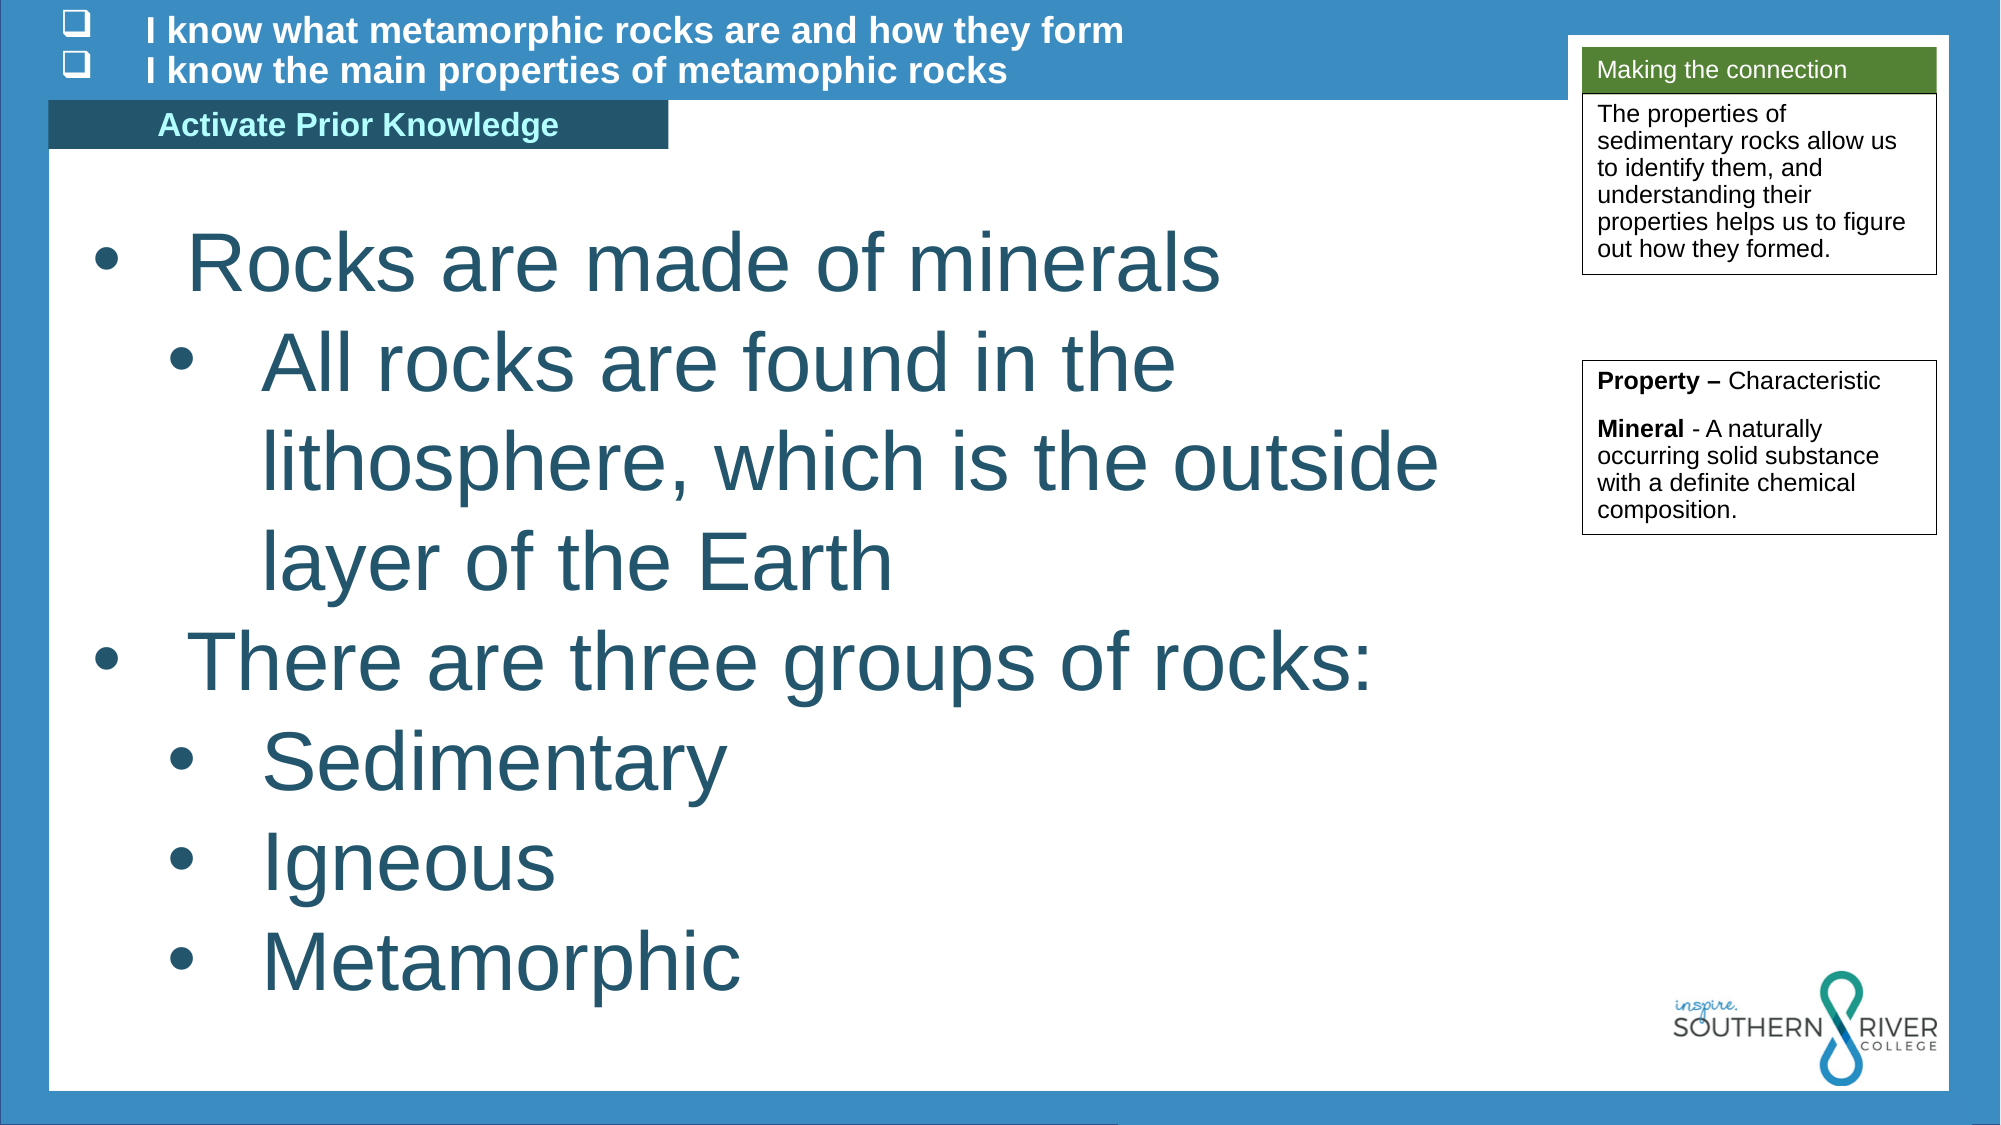

I know what metamorphic rocks are and how they form
 I know the main properties of metamophic rocks

Making the connection
The properties of sedimentary rocks allow us to identify them, and understanding their properties helps us to figure out how they formed.
Rocks are made of minerals
All rocks are found in the lithosphere, which is the outside layer of the Earth
There are three groups of rocks:
Sedimentary
Igneous
Metamorphic

Property – Characteristic
Mineral - A naturally occurring solid substance with a definite chemical composition.